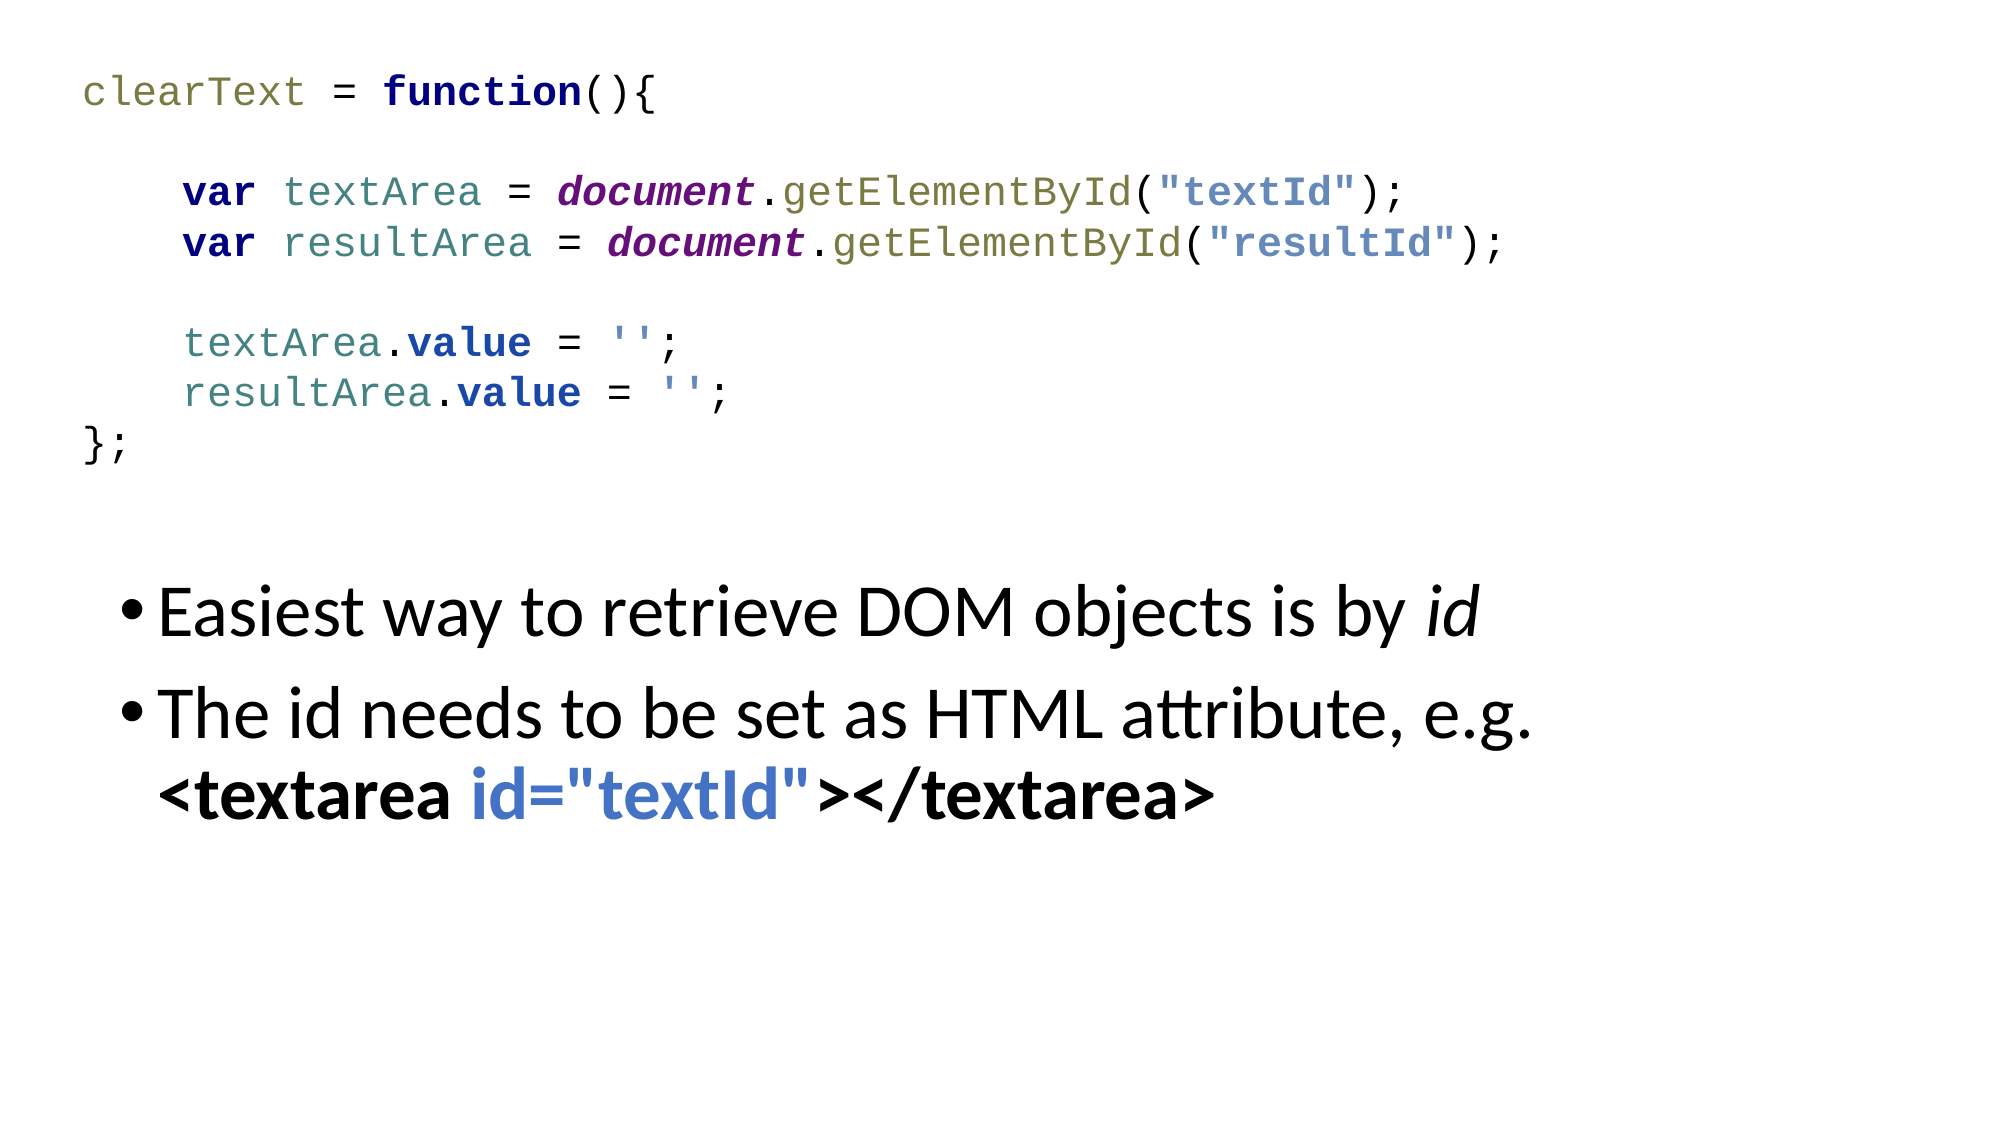

clearText = function(){
    var textArea = document.getElementById("textId");
    var resultArea = document.getElementById("resultId");
    textArea.value = '';
    resultArea.value = '';
};
Easiest way to retrieve DOM objects is by id
The id needs to be set as HTML attribute, e.g. <textarea id="textId"></textarea>